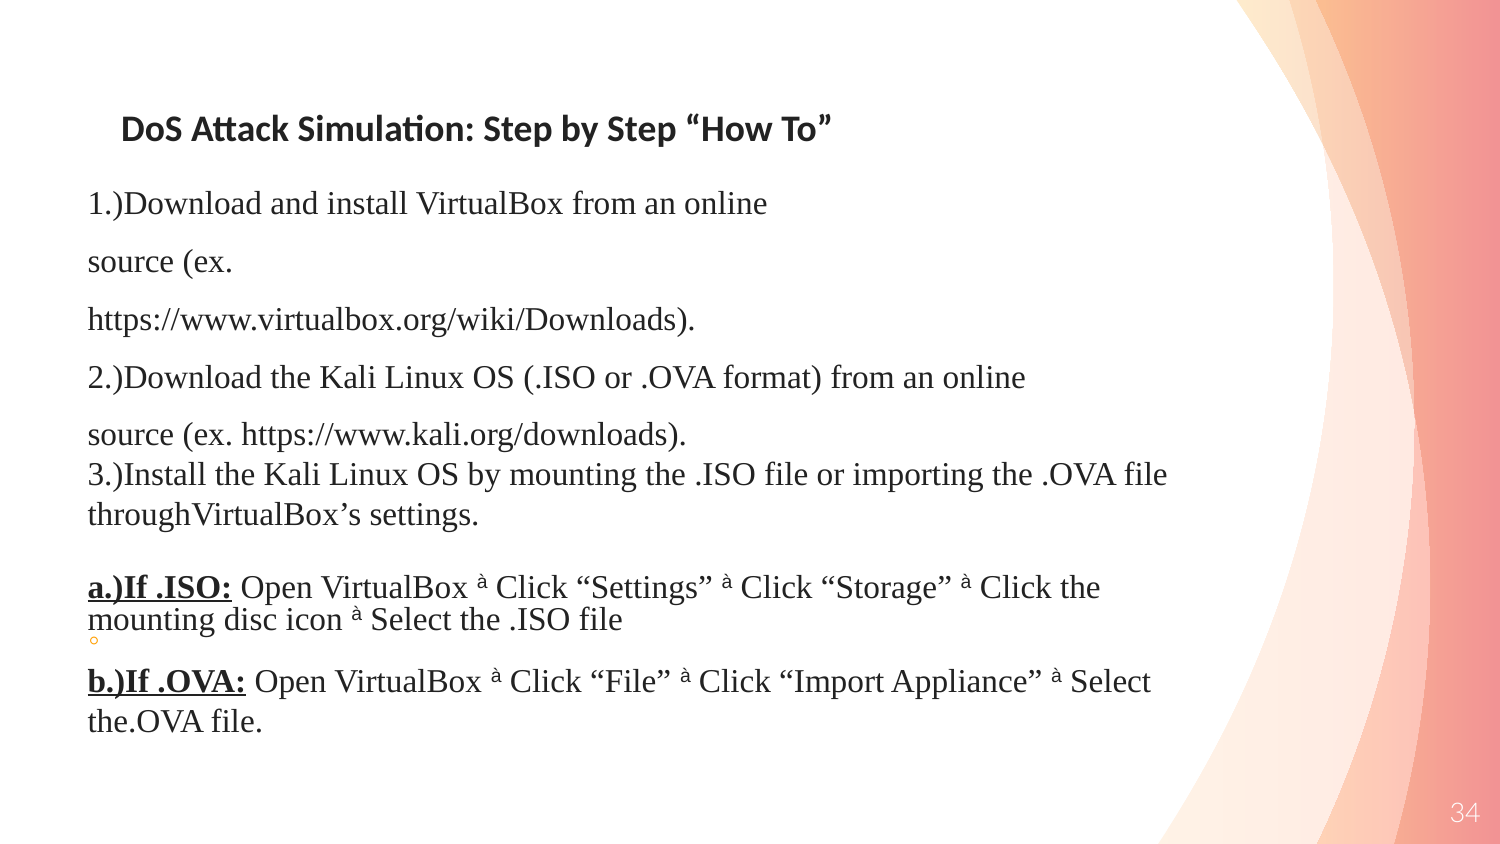

# DoS Attack Simulation: Step by Step “How To”
1.)Download and install VirtualBox from an online source (ex. https://www.virtualbox.org/wiki/Downloads).
2.)Download the Kali Linux OS (.ISO or .OVA format) from an online source (ex. https://www.kali.org/downloads).
3.)Install the Kali Linux OS by mounting the .ISO file or importing the .OVA file throughVirtualBox’s settings.

a.)If .ISO: Open VirtualBox à Click “Settings” à Click “Storage” à Click the mounting disc icon à Select the .ISO file

b.)If .OVA: Open VirtualBox à Click “File” à Click “Import Appliance” à Select the.OVA file.

34